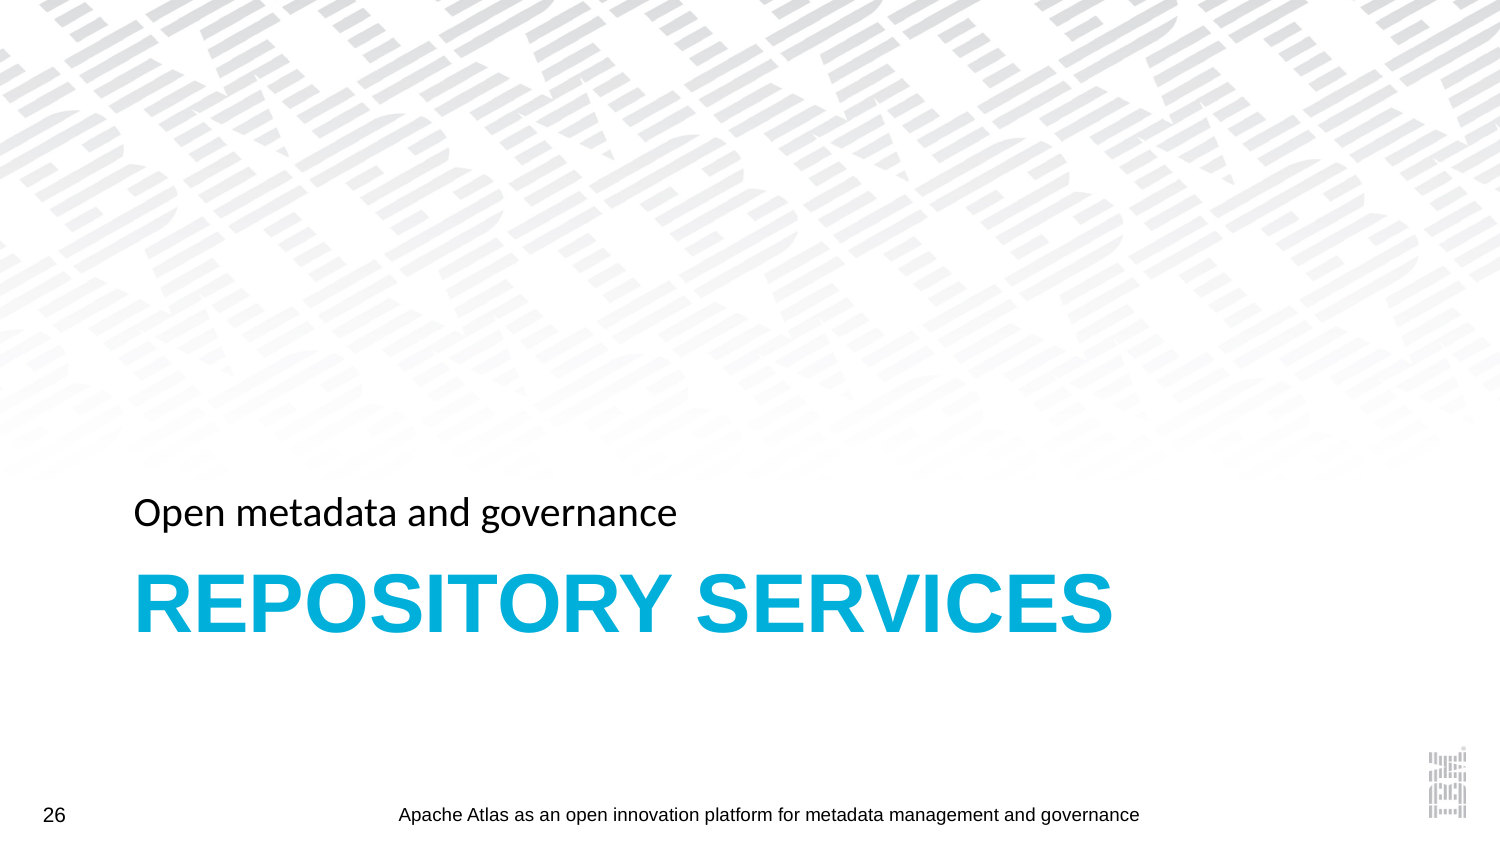

Open metadata and governance
# Repository Services